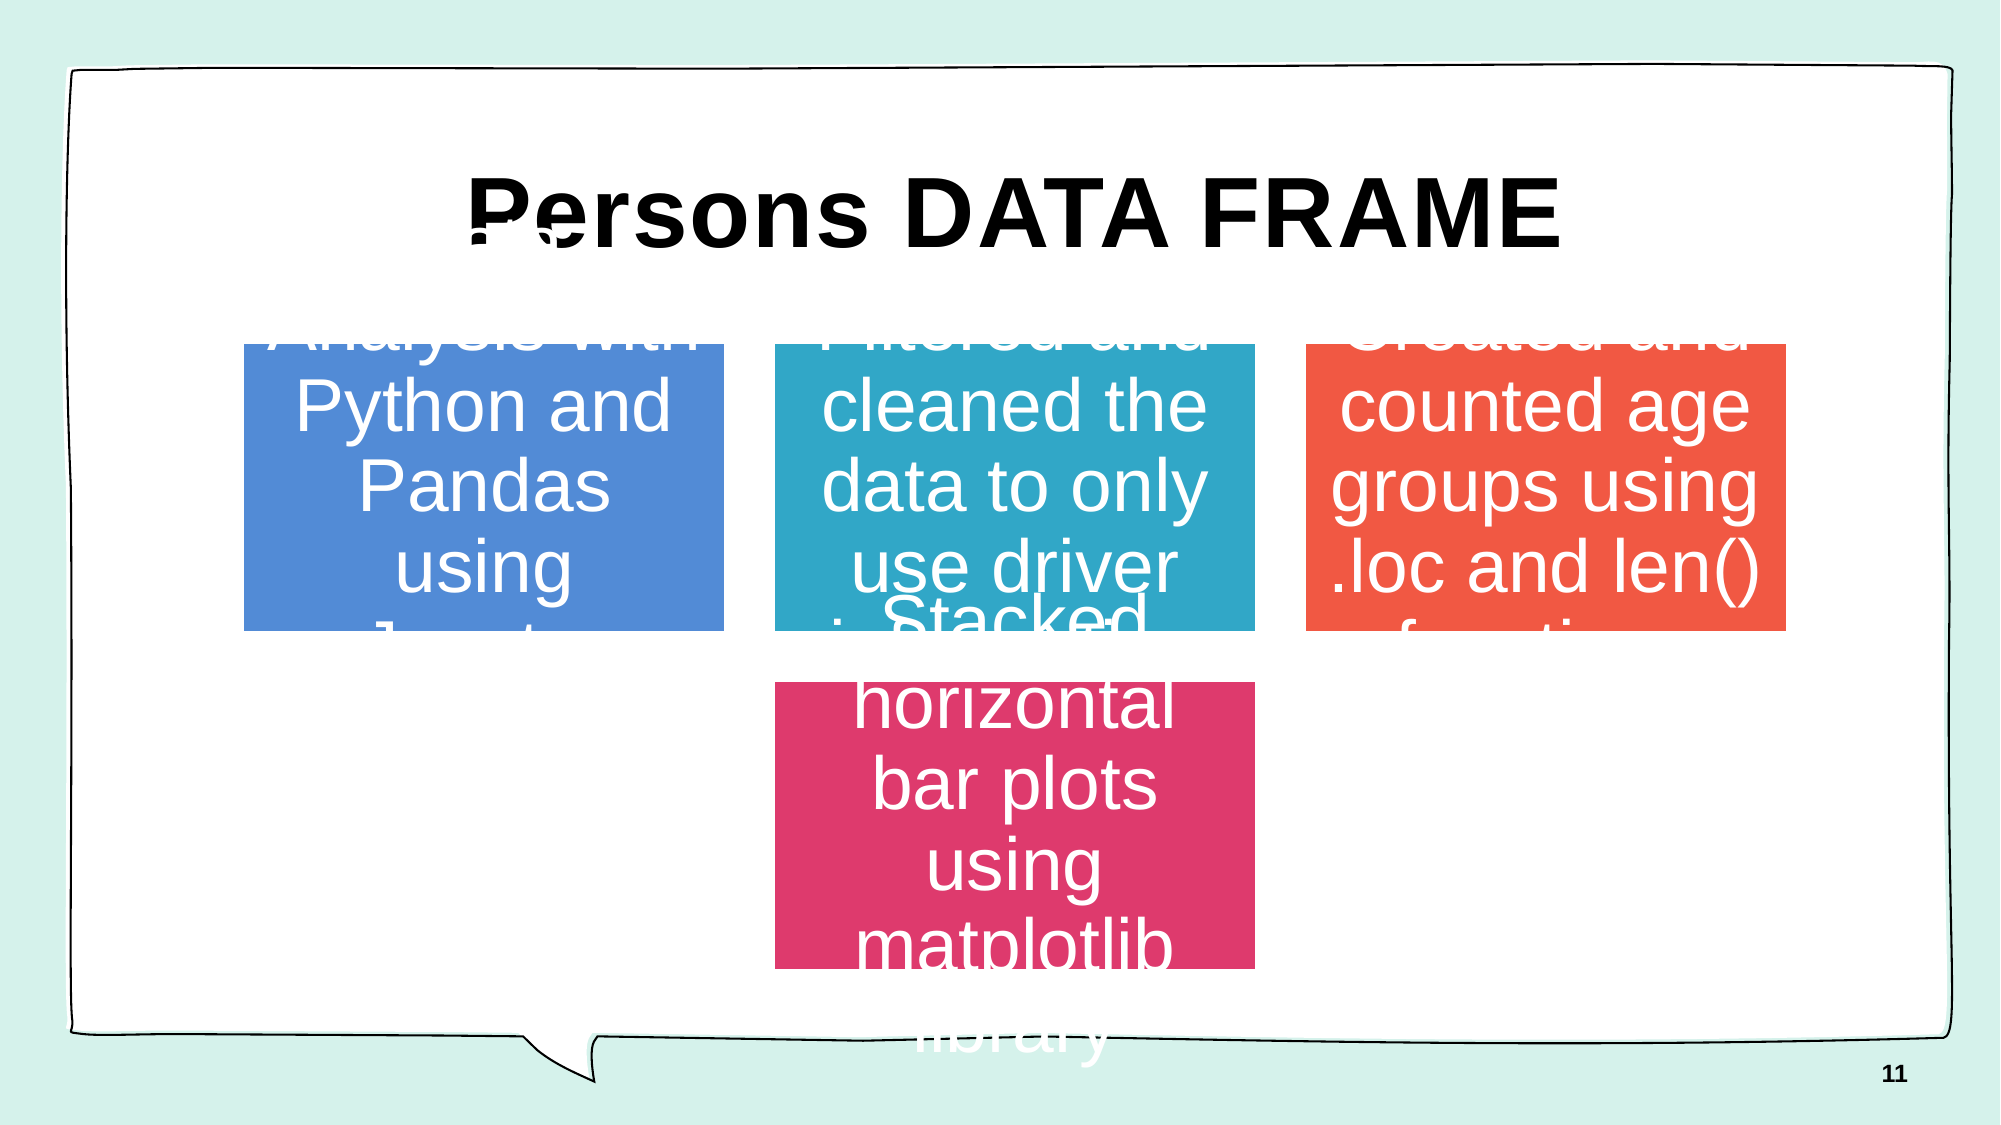

# Persons DATA FRAME
Data Analysis with Python and Pandas using Jupyter Notebook
Filtered and cleaned the data to only use driver information
Created and counted age groups using .loc and len() functions
Stacked horizontal bar plots using matplotlib library
11